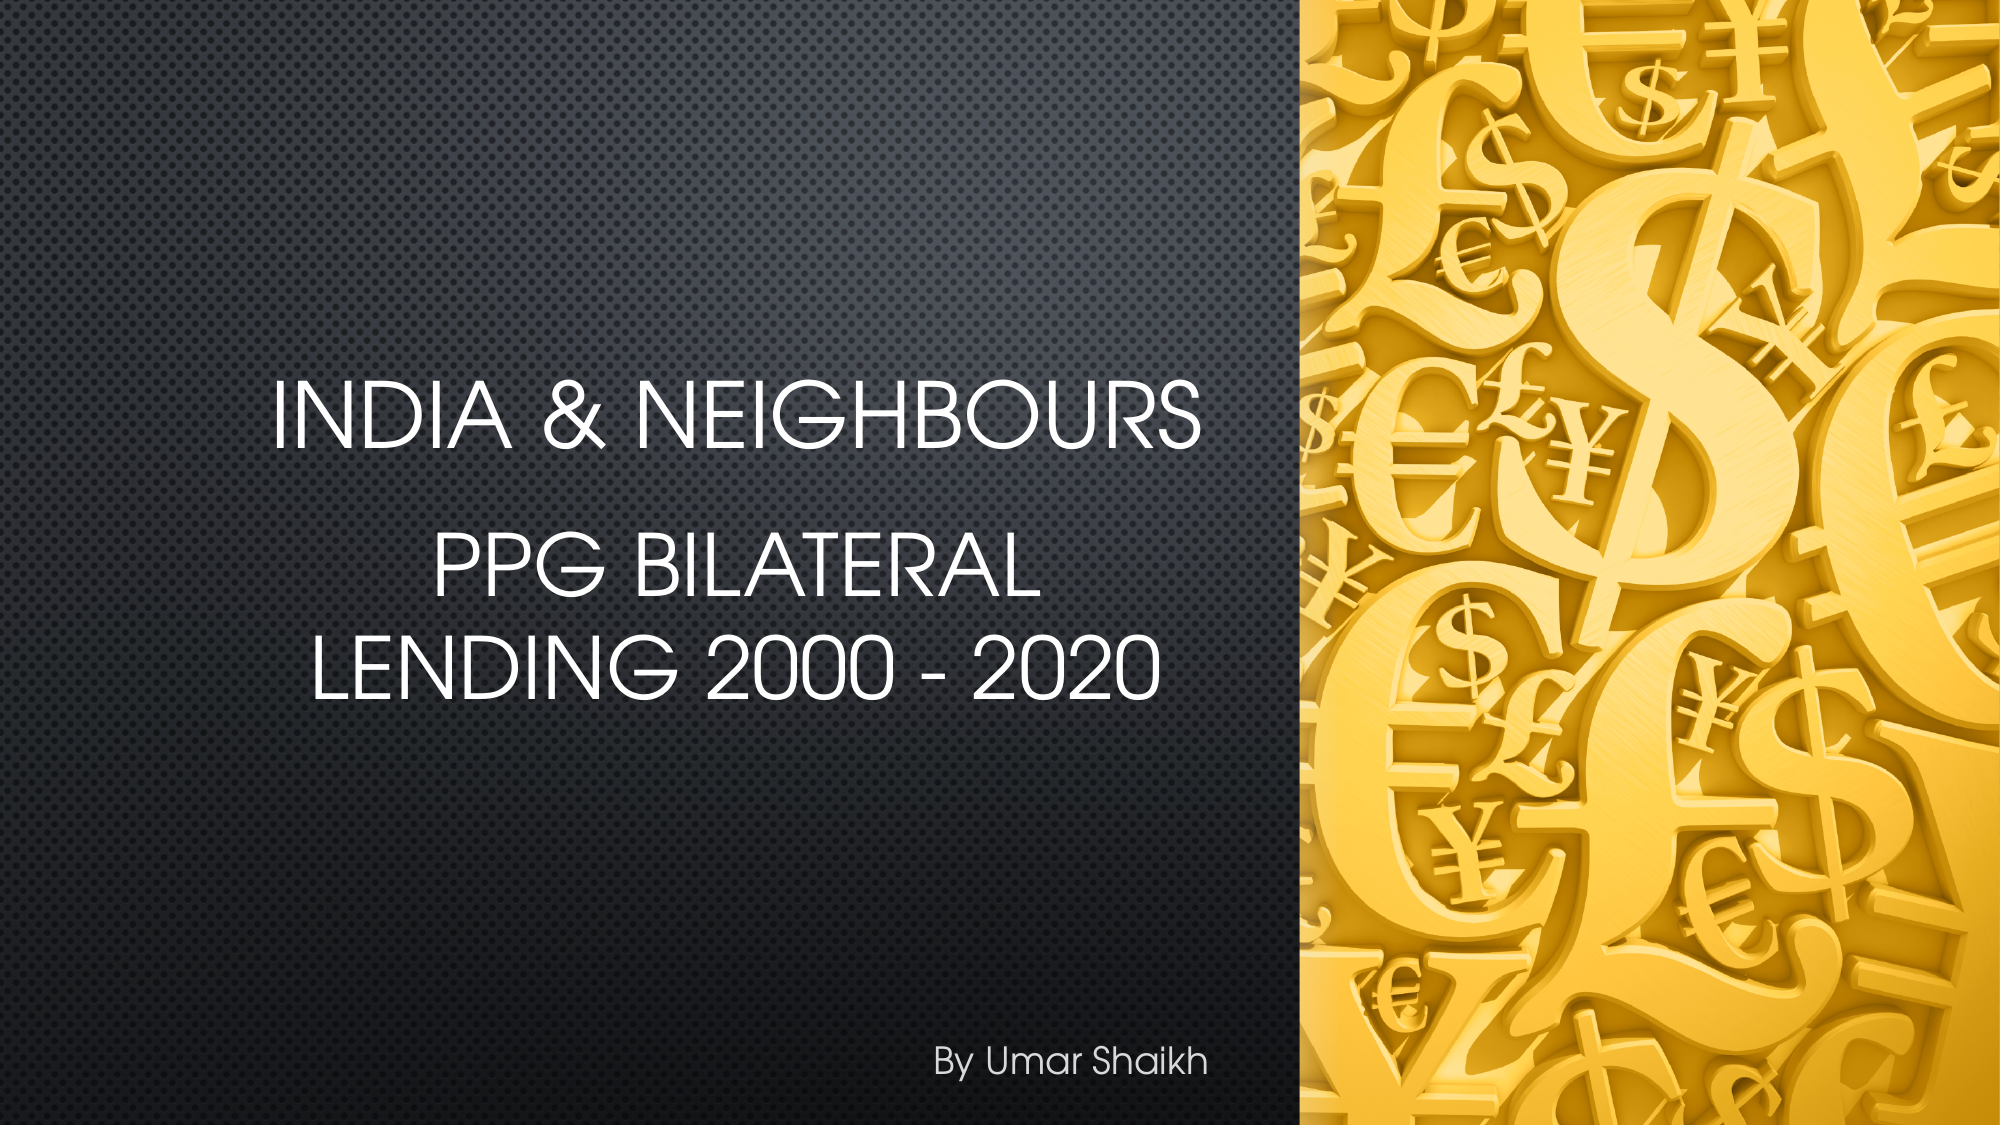

# India & Neighbours
PPG Bilateral Lending 2000 - 2020

By Umar Shaikh